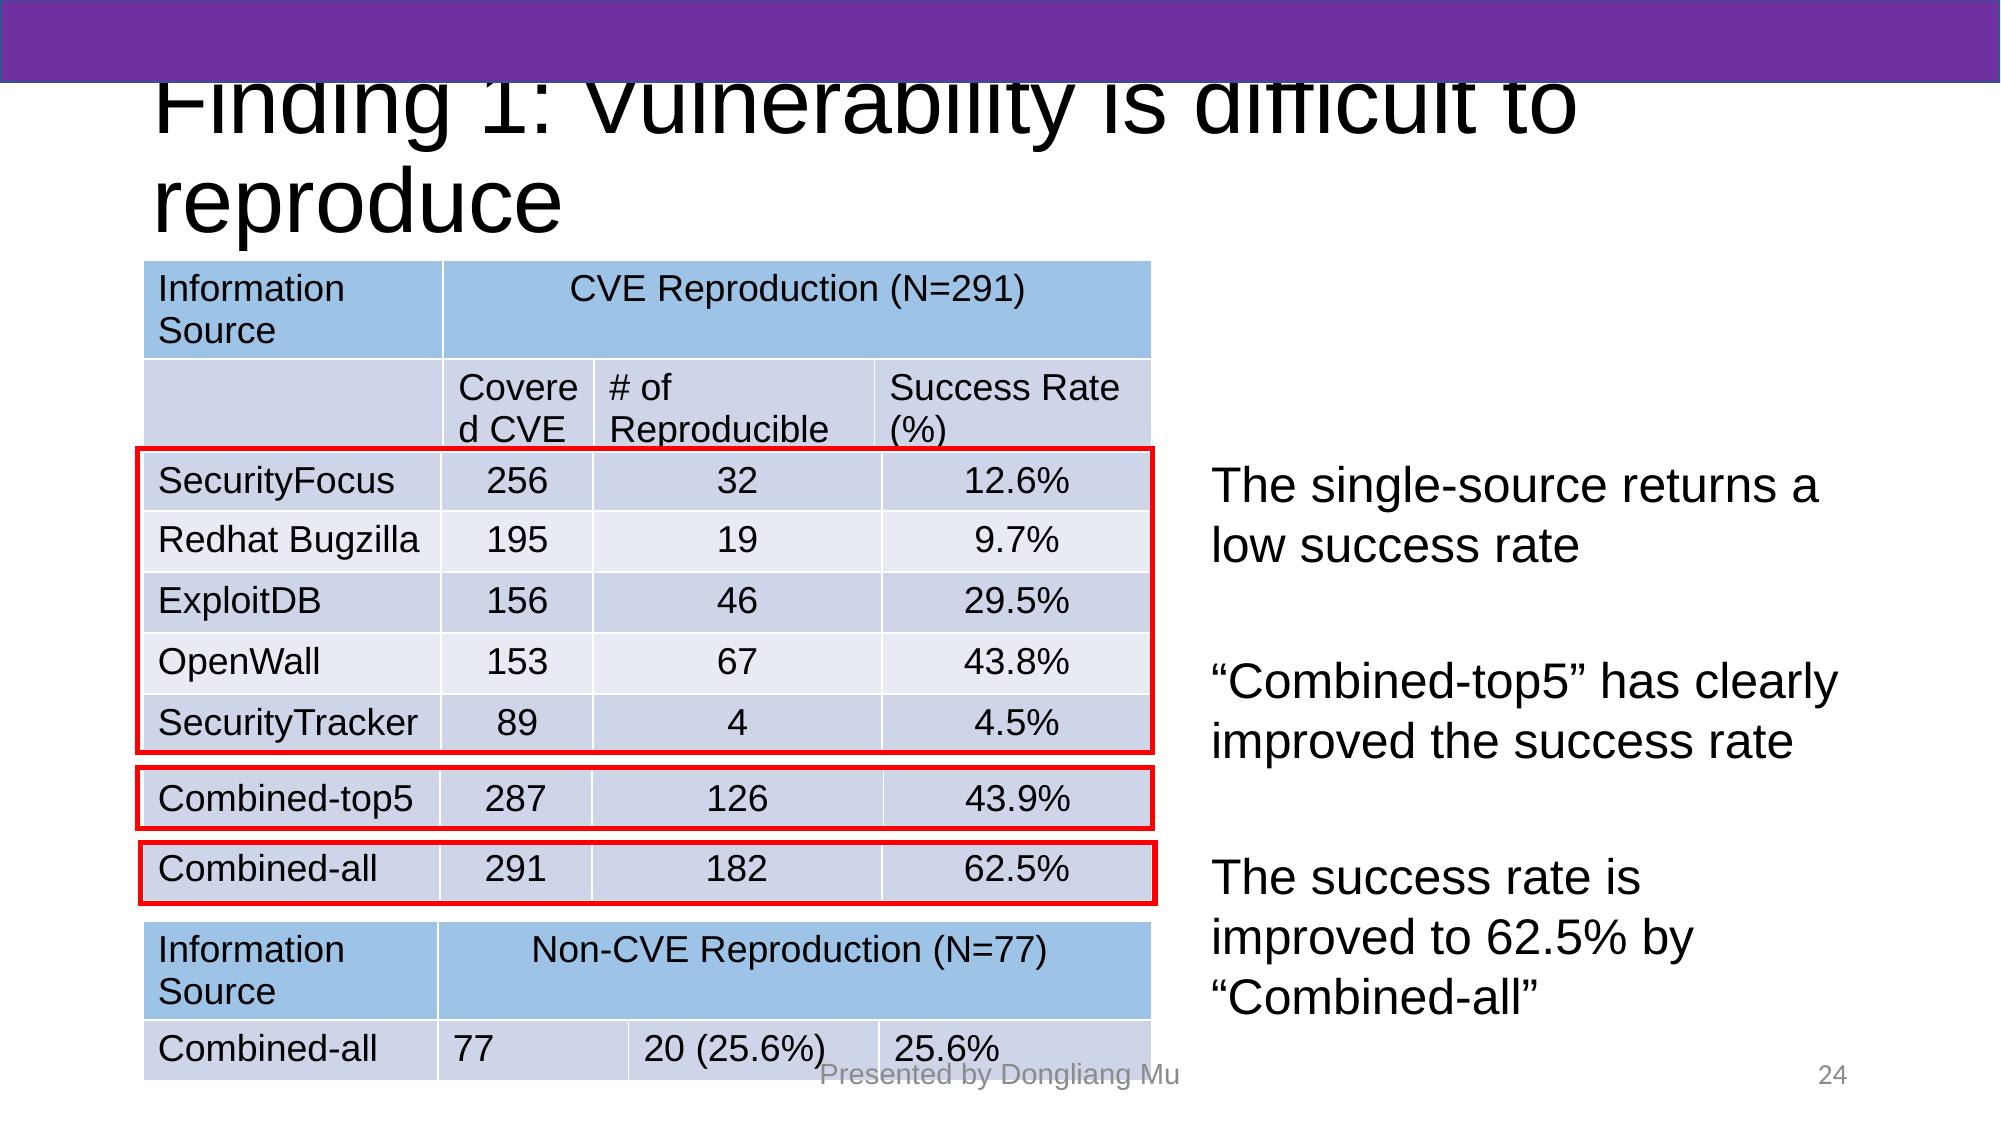

# Finding 1: Vulnerability is difficult to reproduce
| Information Source | CVE Reproduction (N=291) |  |  |
| --- | --- | --- | --- |
|  | Covered CVE IDs | # of Reproducible Cases | Success Rate (%) |
The single-source returns a low success rate

| SecurityFocus | 256 | 32 | 12.6% |
| --- | --- | --- | --- |
| Redhat Bugzilla | 195 | 19 | 9.7% |
| ExploitDB | 156 | 46 | 29.5% |
| OpenWall | 153 | 67 | 43.8% |
| SecurityTracker | 89 | 4 | 4.5% |
“Combined-top5” has clearly improved the success rate

| Combined-top5 | 287 | 126 | 43.9% |
| --- | --- | --- | --- |
The success rate is improved to 62.5% by “Combined-all”
| Combined-all | 291 | 182 | 62.5% |
| --- | --- | --- | --- |

| Information Source | Non-CVE Reproduction (N=77) |  |  |
| --- | --- | --- | --- |
| Combined-all | 77 | 20 (25.6%) | 25.6% |
Presented by Dongliang Mu
24